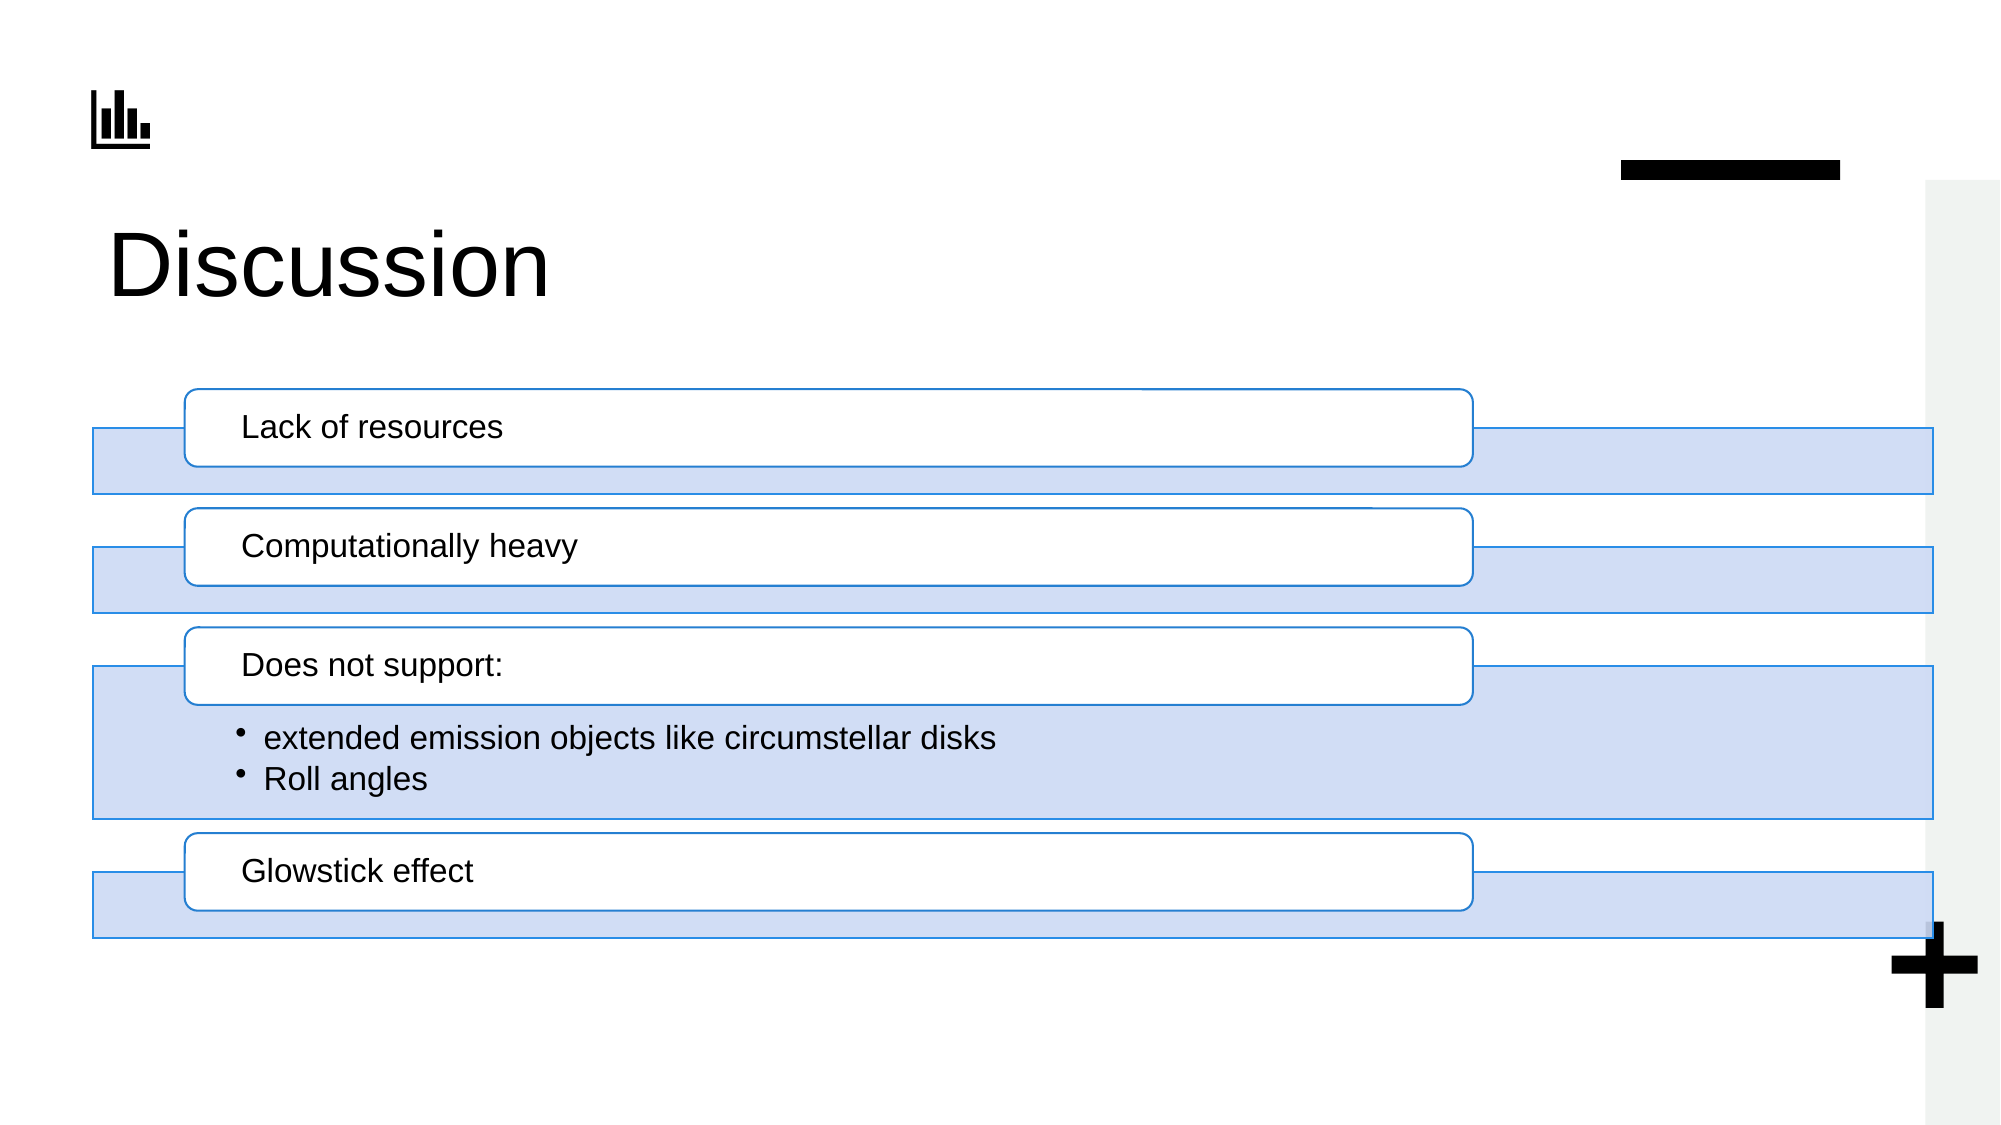

# Discussion
Lack of resources
Computationally heavy
extended emission objects like circumstellar disks
Roll angles
Does not support:
Glowstick effect